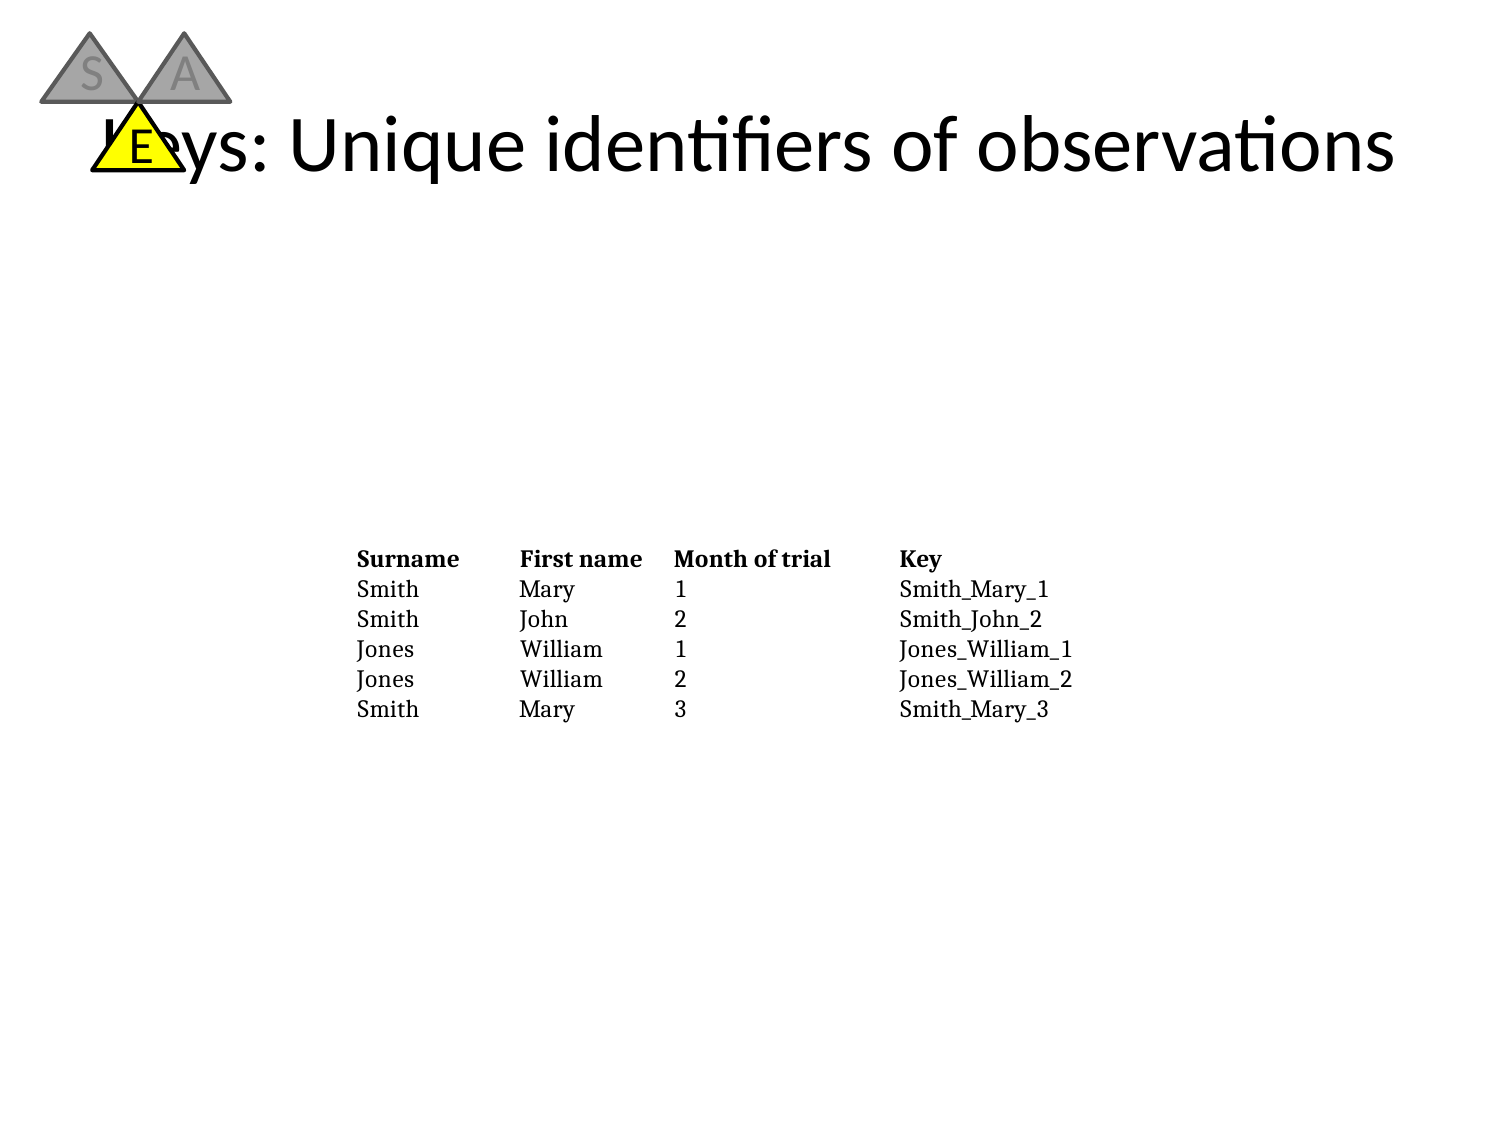

S
A

E
# Keys: Unique identifiers of observations
| Surname | First name | Month of trial | Key |
| --- | --- | --- | --- |
| Smith | Mary | 1 | Smith\_Mary\_1 |
| Smith | John | 2 | Smith\_John\_2 |
| Jones | William | 1 | Jones\_William\_1 |
| Jones | William | 2 | Jones\_William\_2 |
| Smith | Mary | 3 | Smith\_Mary\_3 |